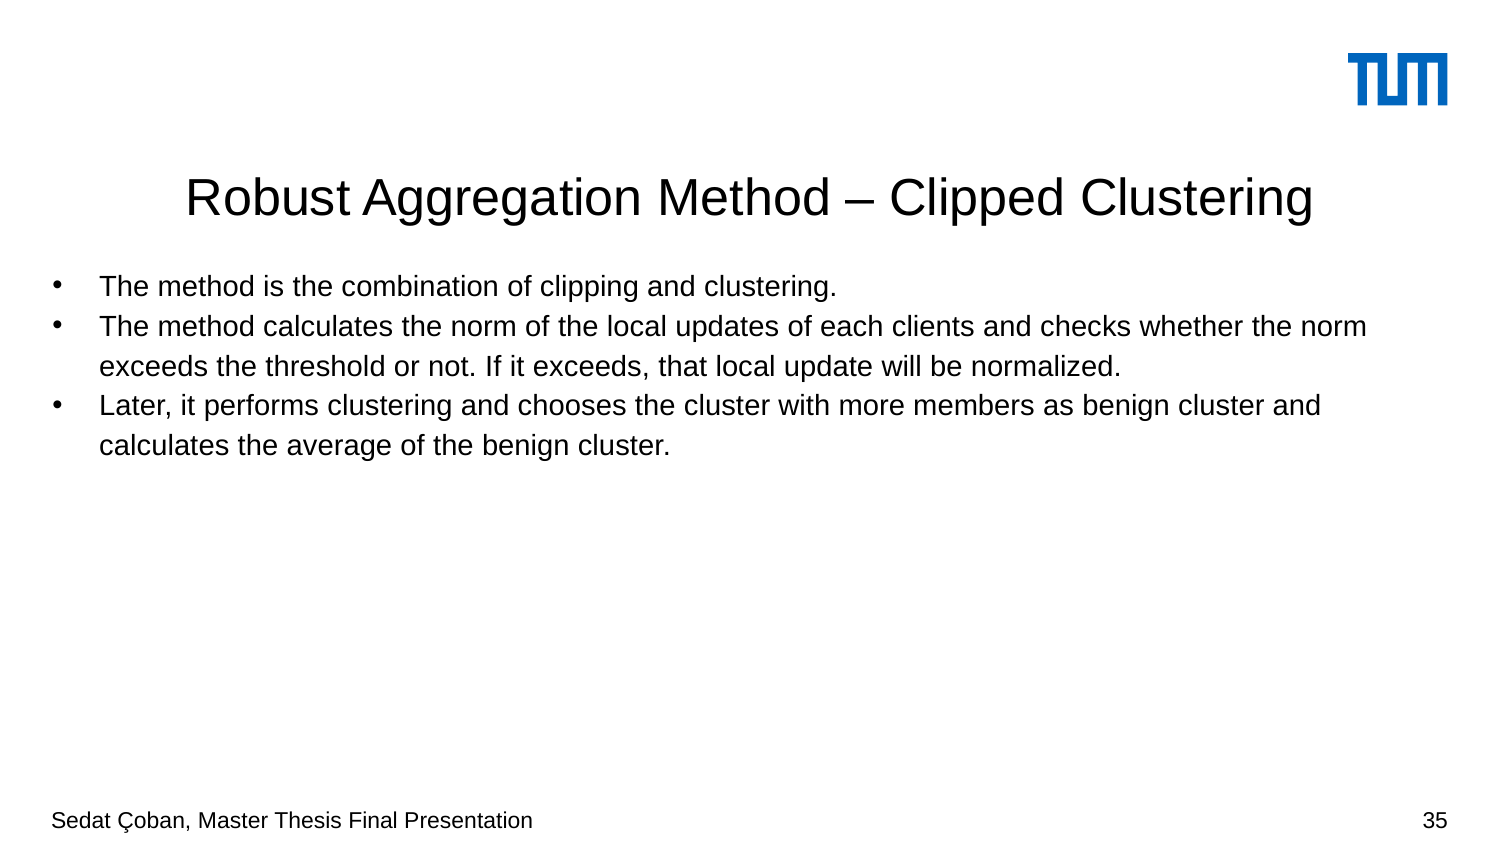

# Robust Aggregation Method – Clipped Clustering
The method is the combination of clipping and clustering.
The method calculates the norm of the local updates of each clients and checks whether the norm exceeds the threshold or not. If it exceeds, that local update will be normalized.
Later, it performs clustering and chooses the cluster with more members as benign cluster and calculates the average of the benign cluster.
Sedat Çoban, Master Thesis Final Presentation
35